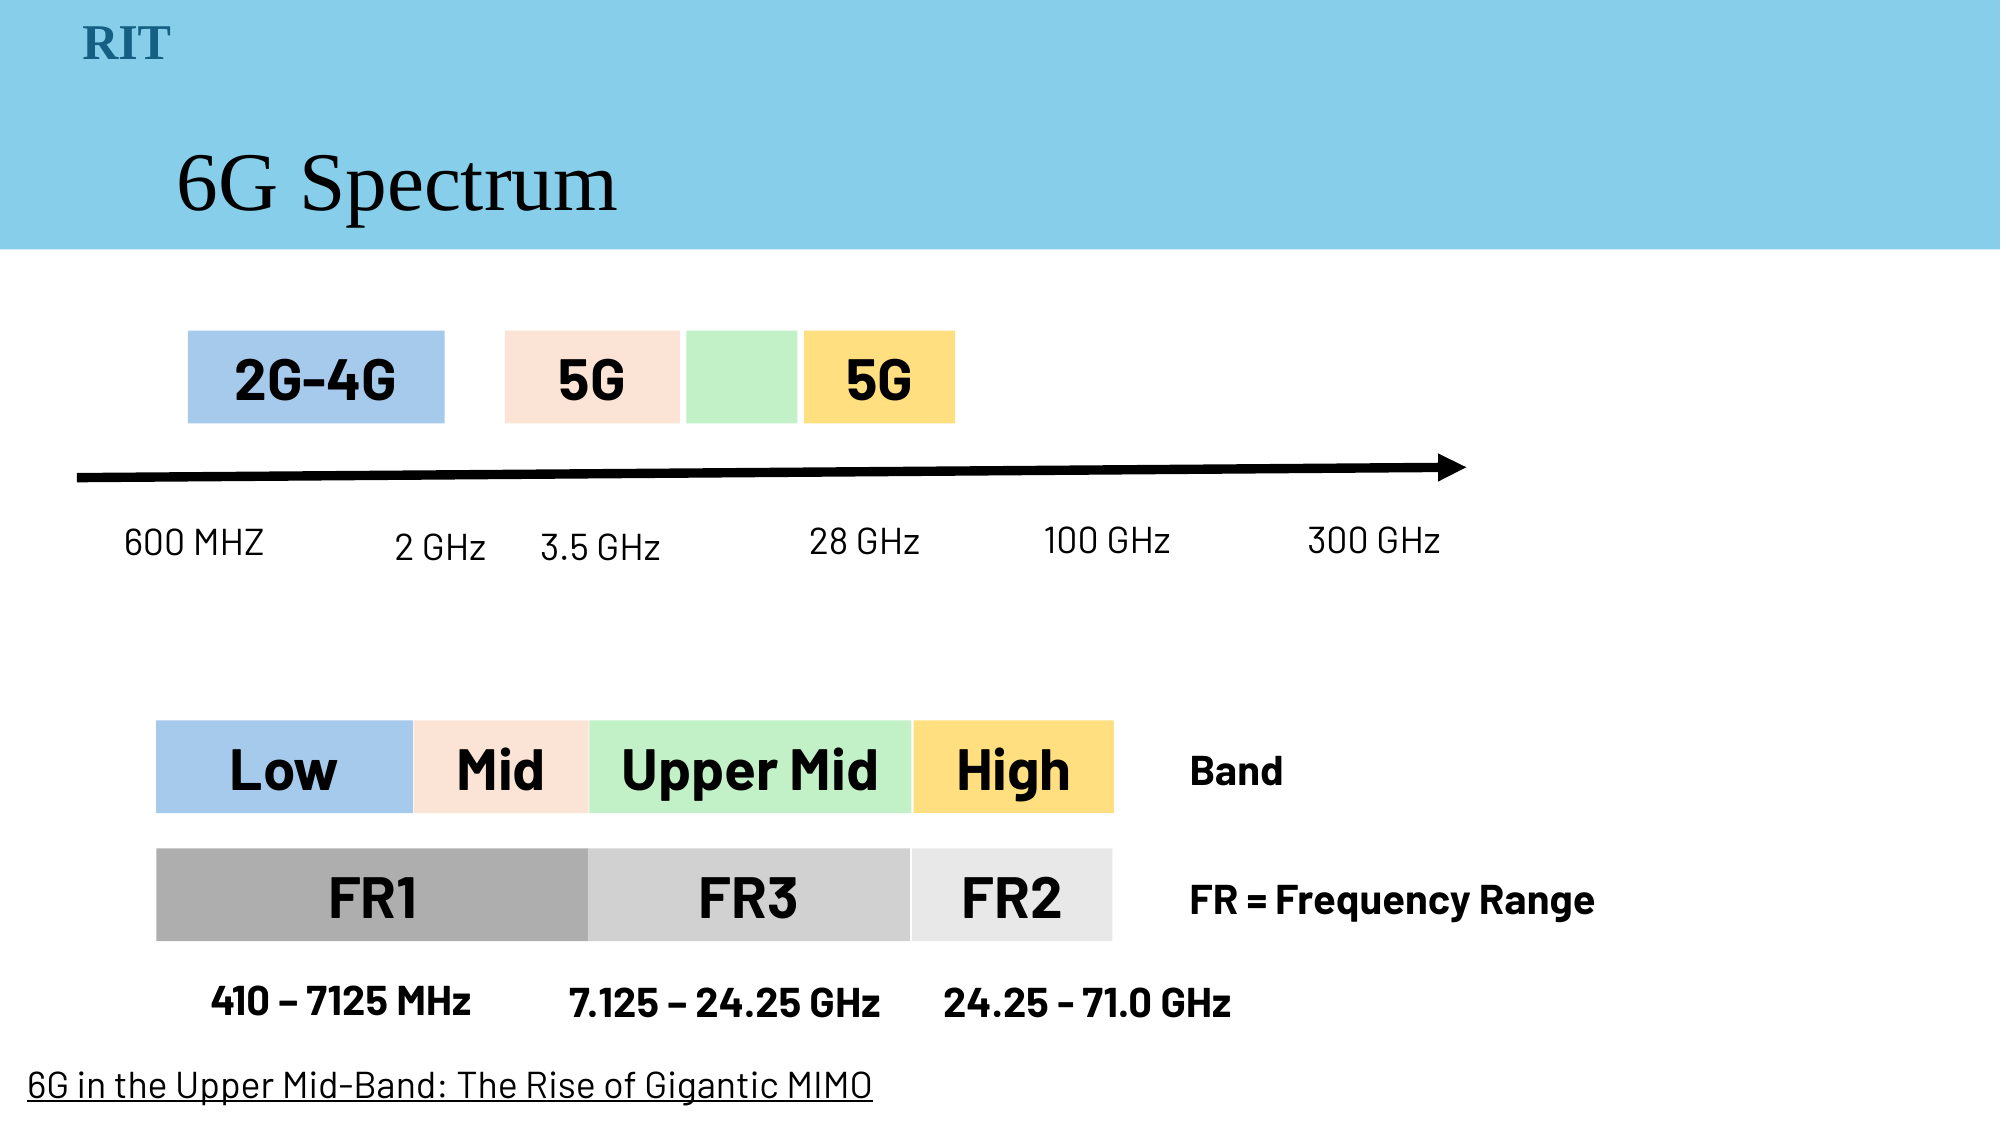

RIT
6G Spectrum

5G
5G
2G-4G
100 GHz
300 GHz
28 GHz
600 MHZ
2 GHz
3.5 GHz
Upper Mid
High
Mid
Low
Band
FR3
FR2
FR1
FR = Frequency Range
410 – 7125 MHz
24.25 - 71.0 GHz
7.125 – 24.25 GHz
6G in the Upper Mid-Band: The Rise of Gigantic MIMO